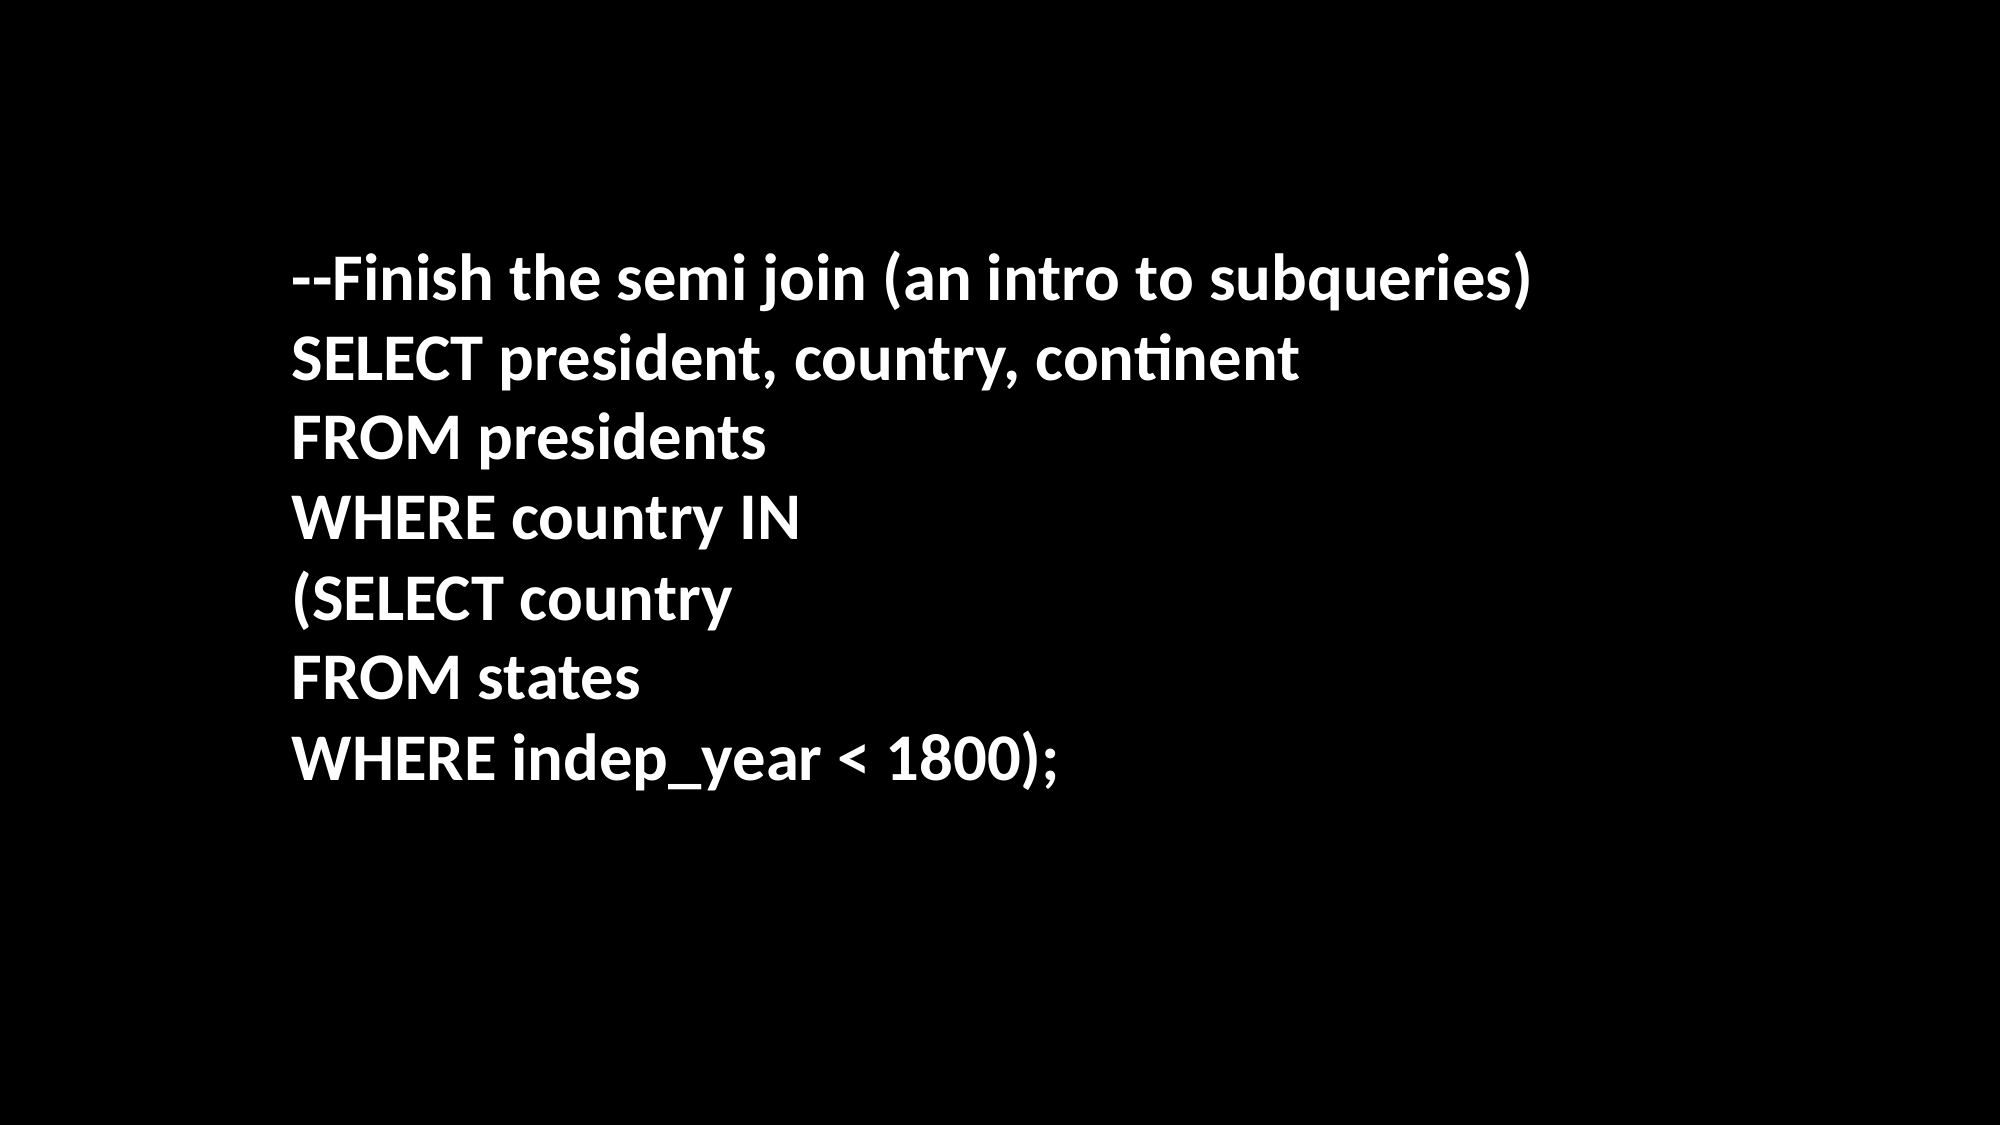

--Finish the semi join (an intro to subqueries)
SELECT president, country, continent
FROM presidents
WHERE country IN
(SELECT country
FROM states
WHERE indep_year < 1800);